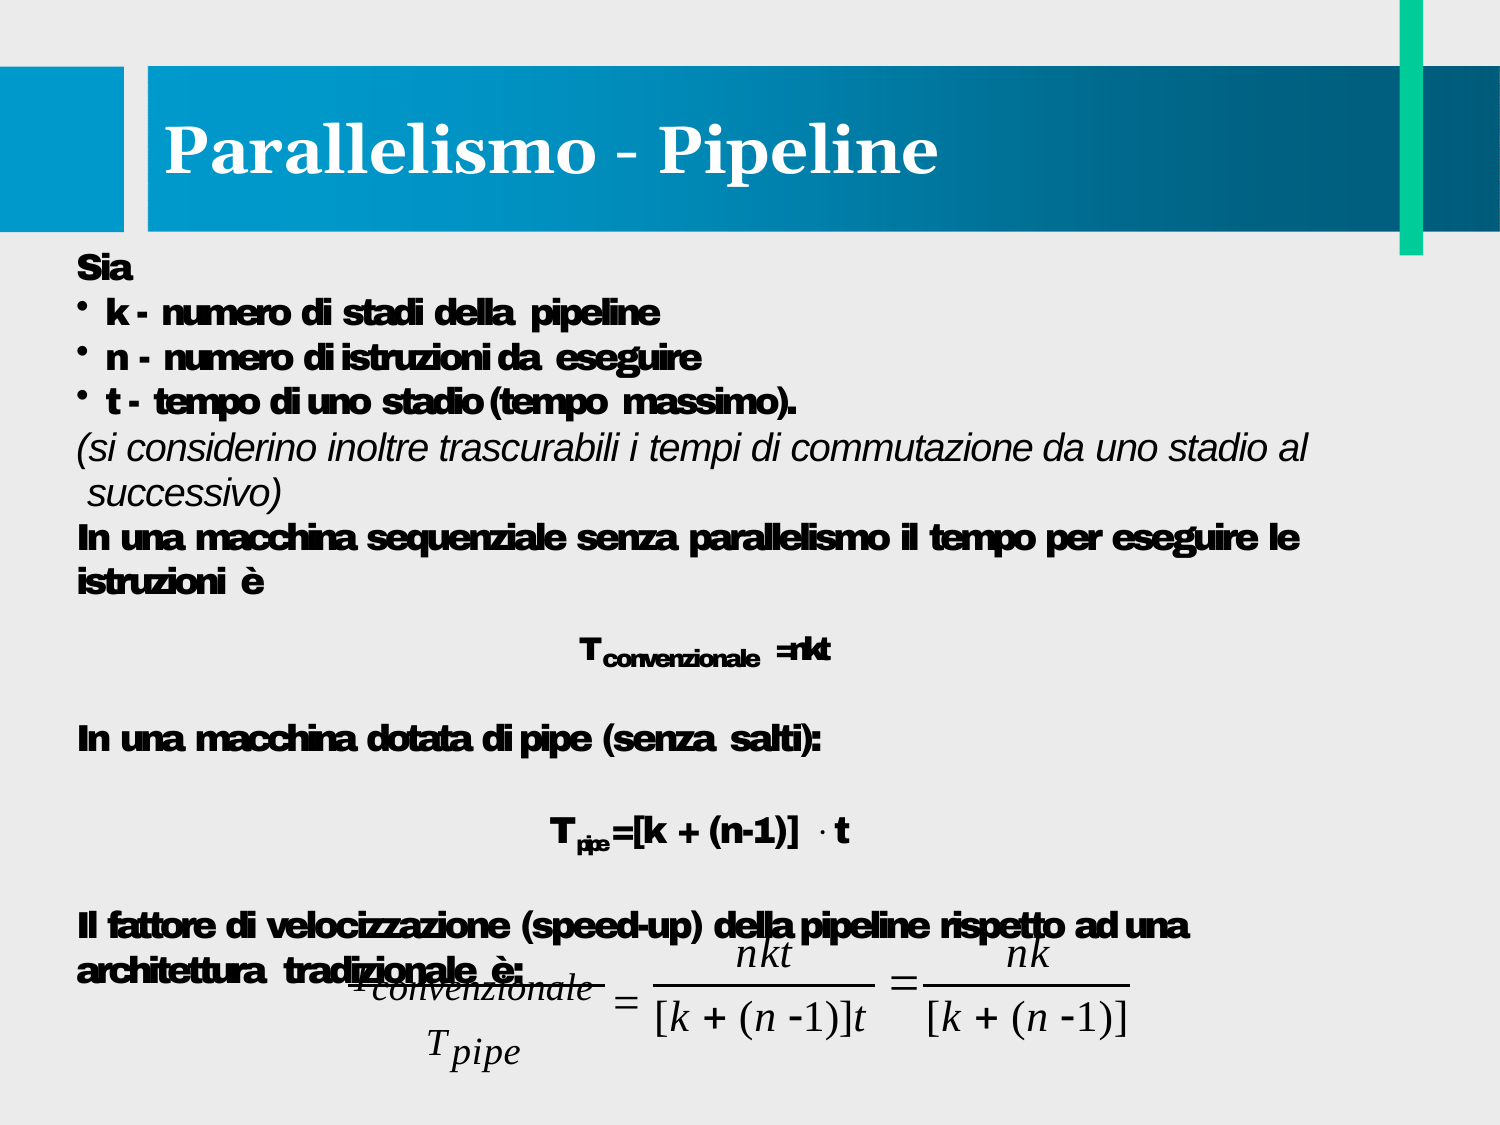

# Parallelismo - Pipeline

Sia
k - numero di stadi della pipeline
n - numero di istruzioni da eseguire
t - tempo di uno stadio (tempo massimo).
(si considerino inoltre trascurabili i tempi di commutazione da uno stadio al  successivo)
In una macchina sequenziale senza parallelismo il tempo per eseguire le istruzioni è
Tconvenzionale  =nkt
In una macchina dotata di pipe (senza salti):

Tpipe=[k + (n-1)] ⋅t
Il fattore di velocizzazione (speed-up) della pipeline rispetto ad una architettura  tradizionale è:
nkt	nk
Tconvenzionale =
=
[k + (n −1)]t	[k + (n −1)]

Tpipe